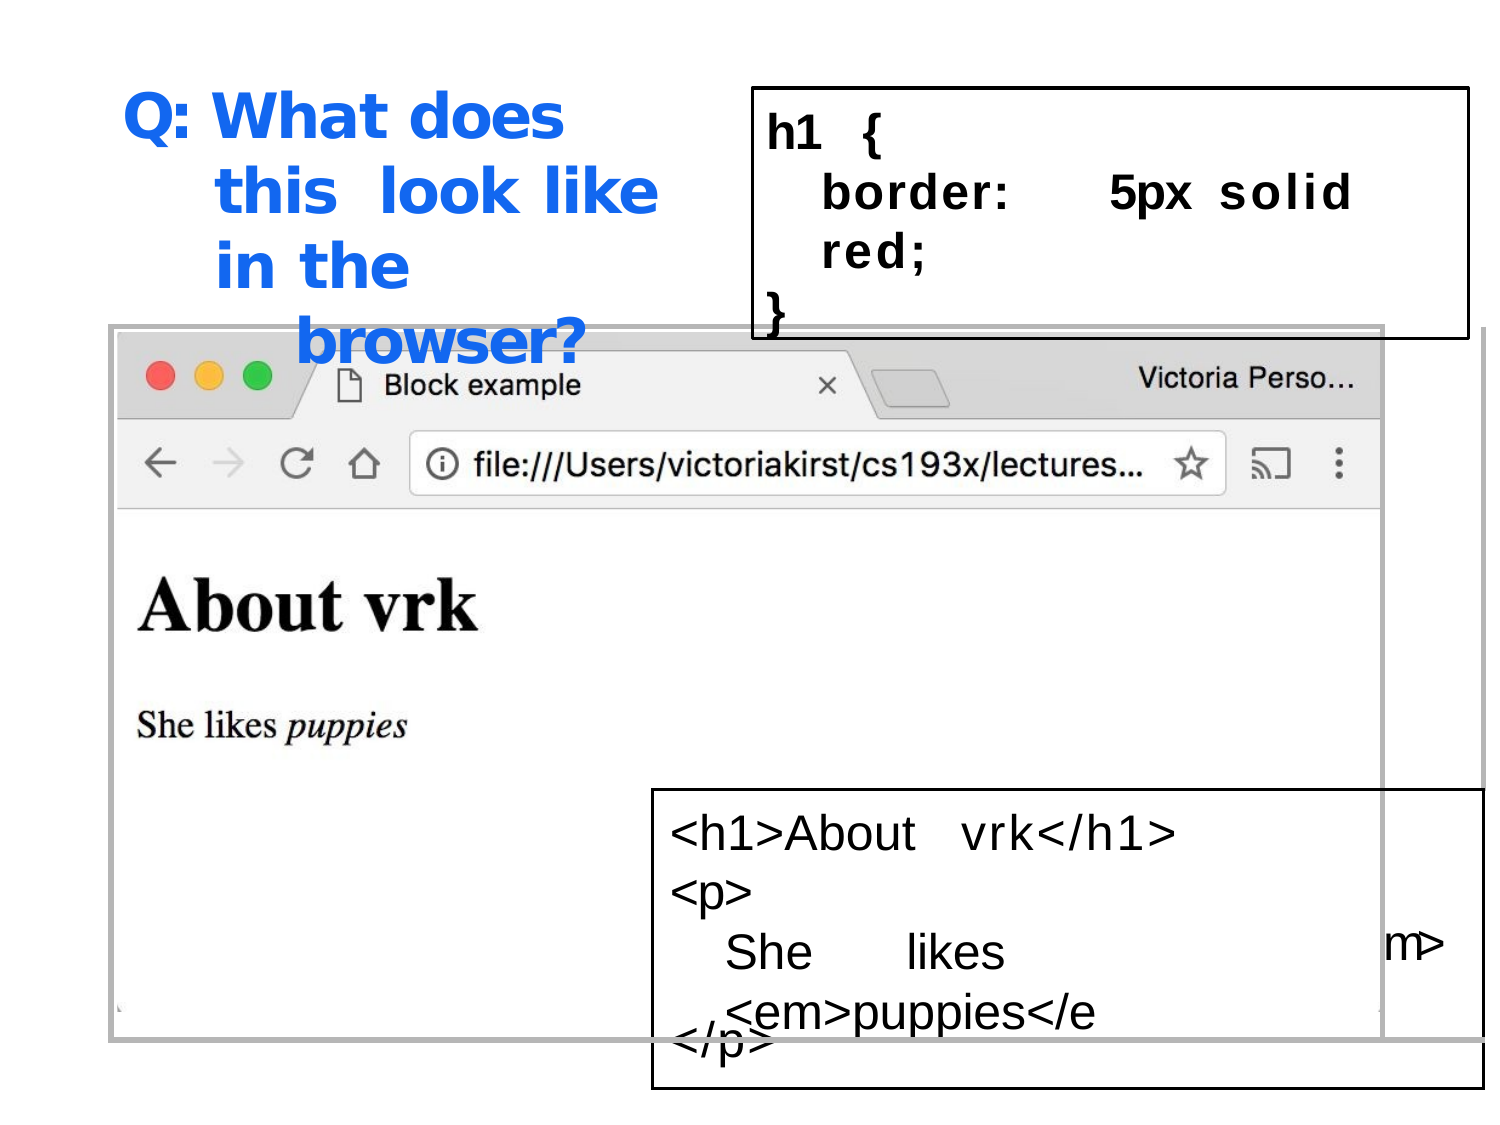

# Q: What does this  look like in the
browser?
h1	{
border:	5px	solid	red;
}
|  |  |  |
| --- | --- | --- |
|  | <h1>About vrk</h1> <p> She likes <em>puppies</e | m> |
|  | </p> |  |